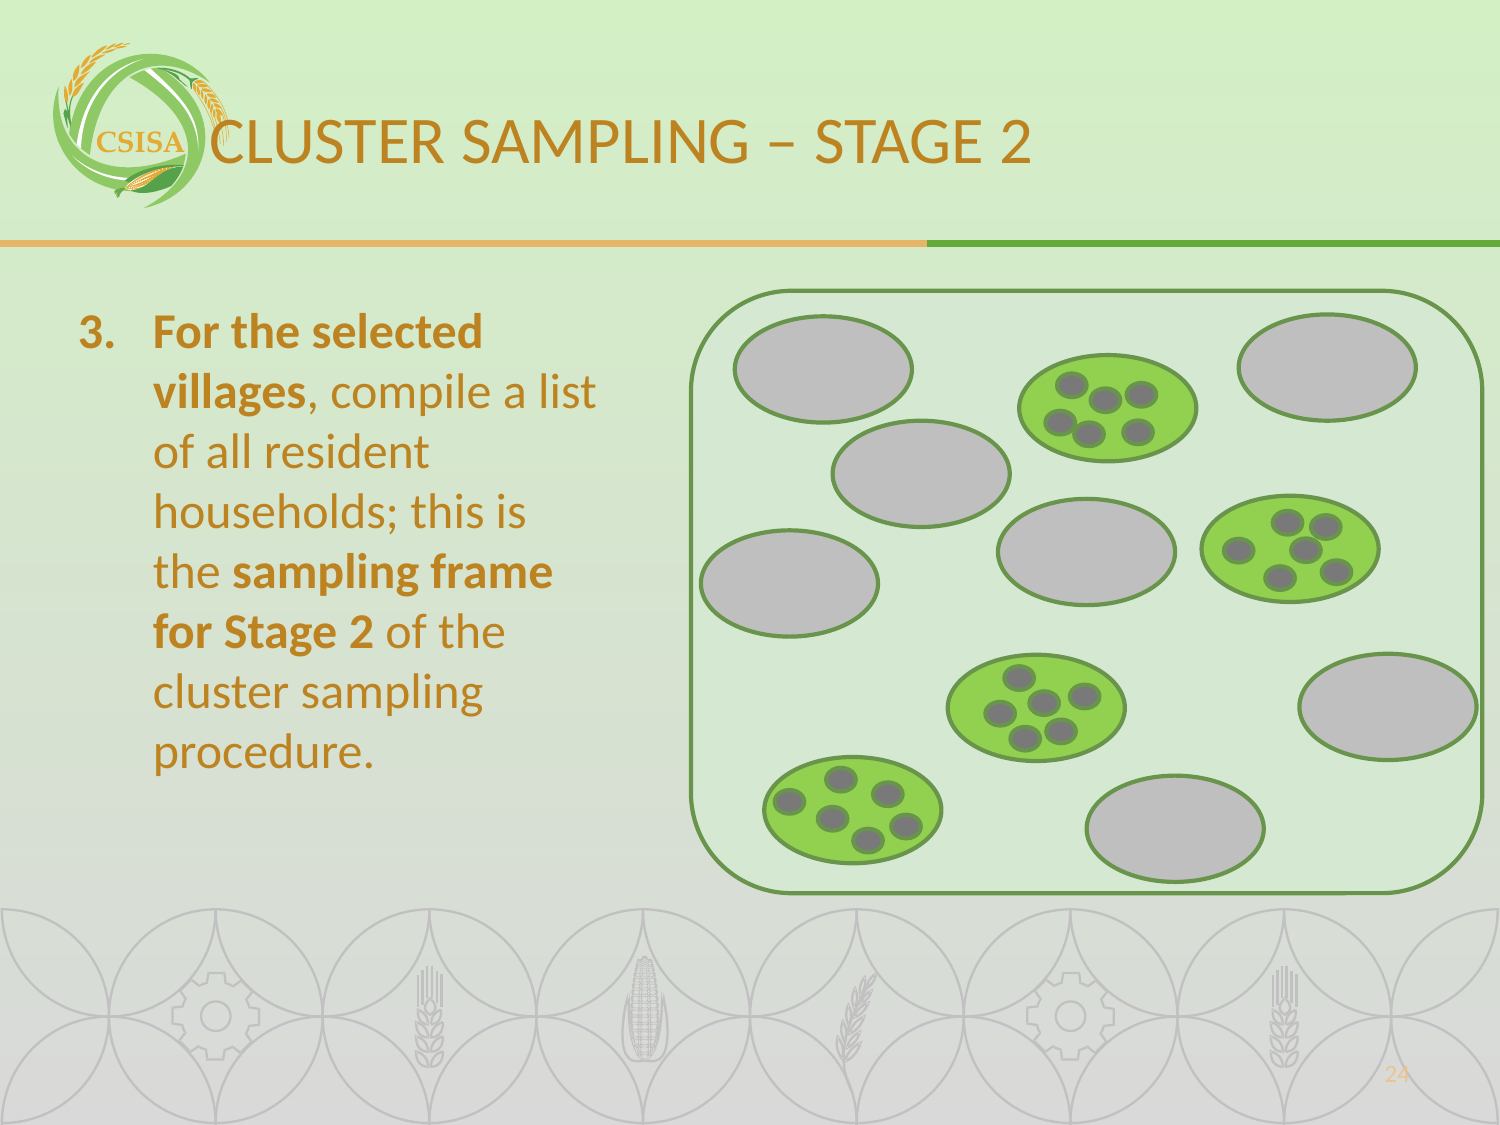

Cluster sampling – Stage 2
For the selected villages, compile a list of all resident households; this is the sampling frame for Stage 2 of the cluster sampling procedure.

24